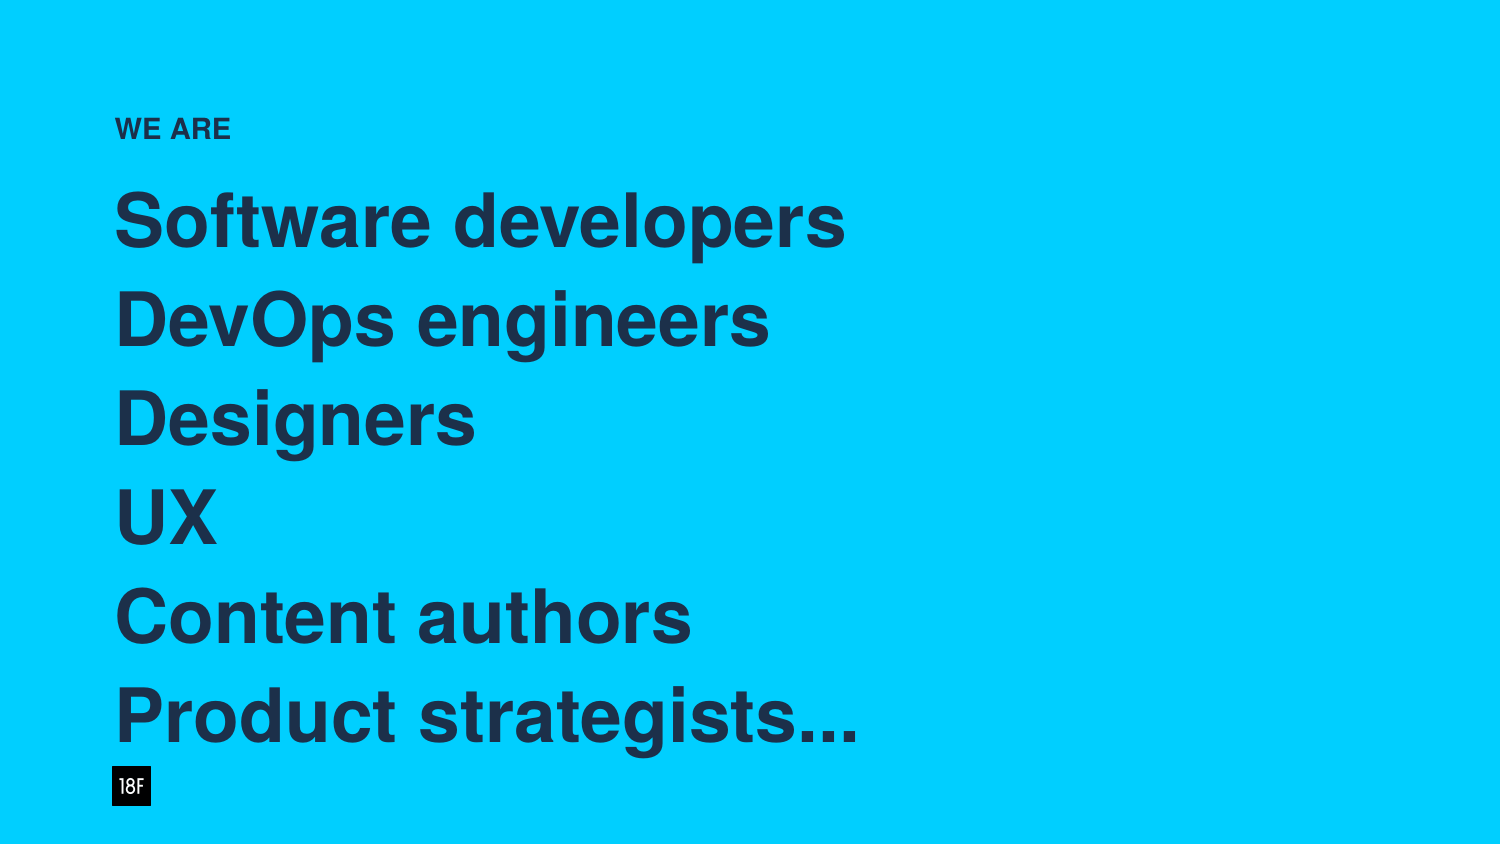

WE ARE
Software developers
DevOps engineers
Designers
UX
Content authors
Product strategists...